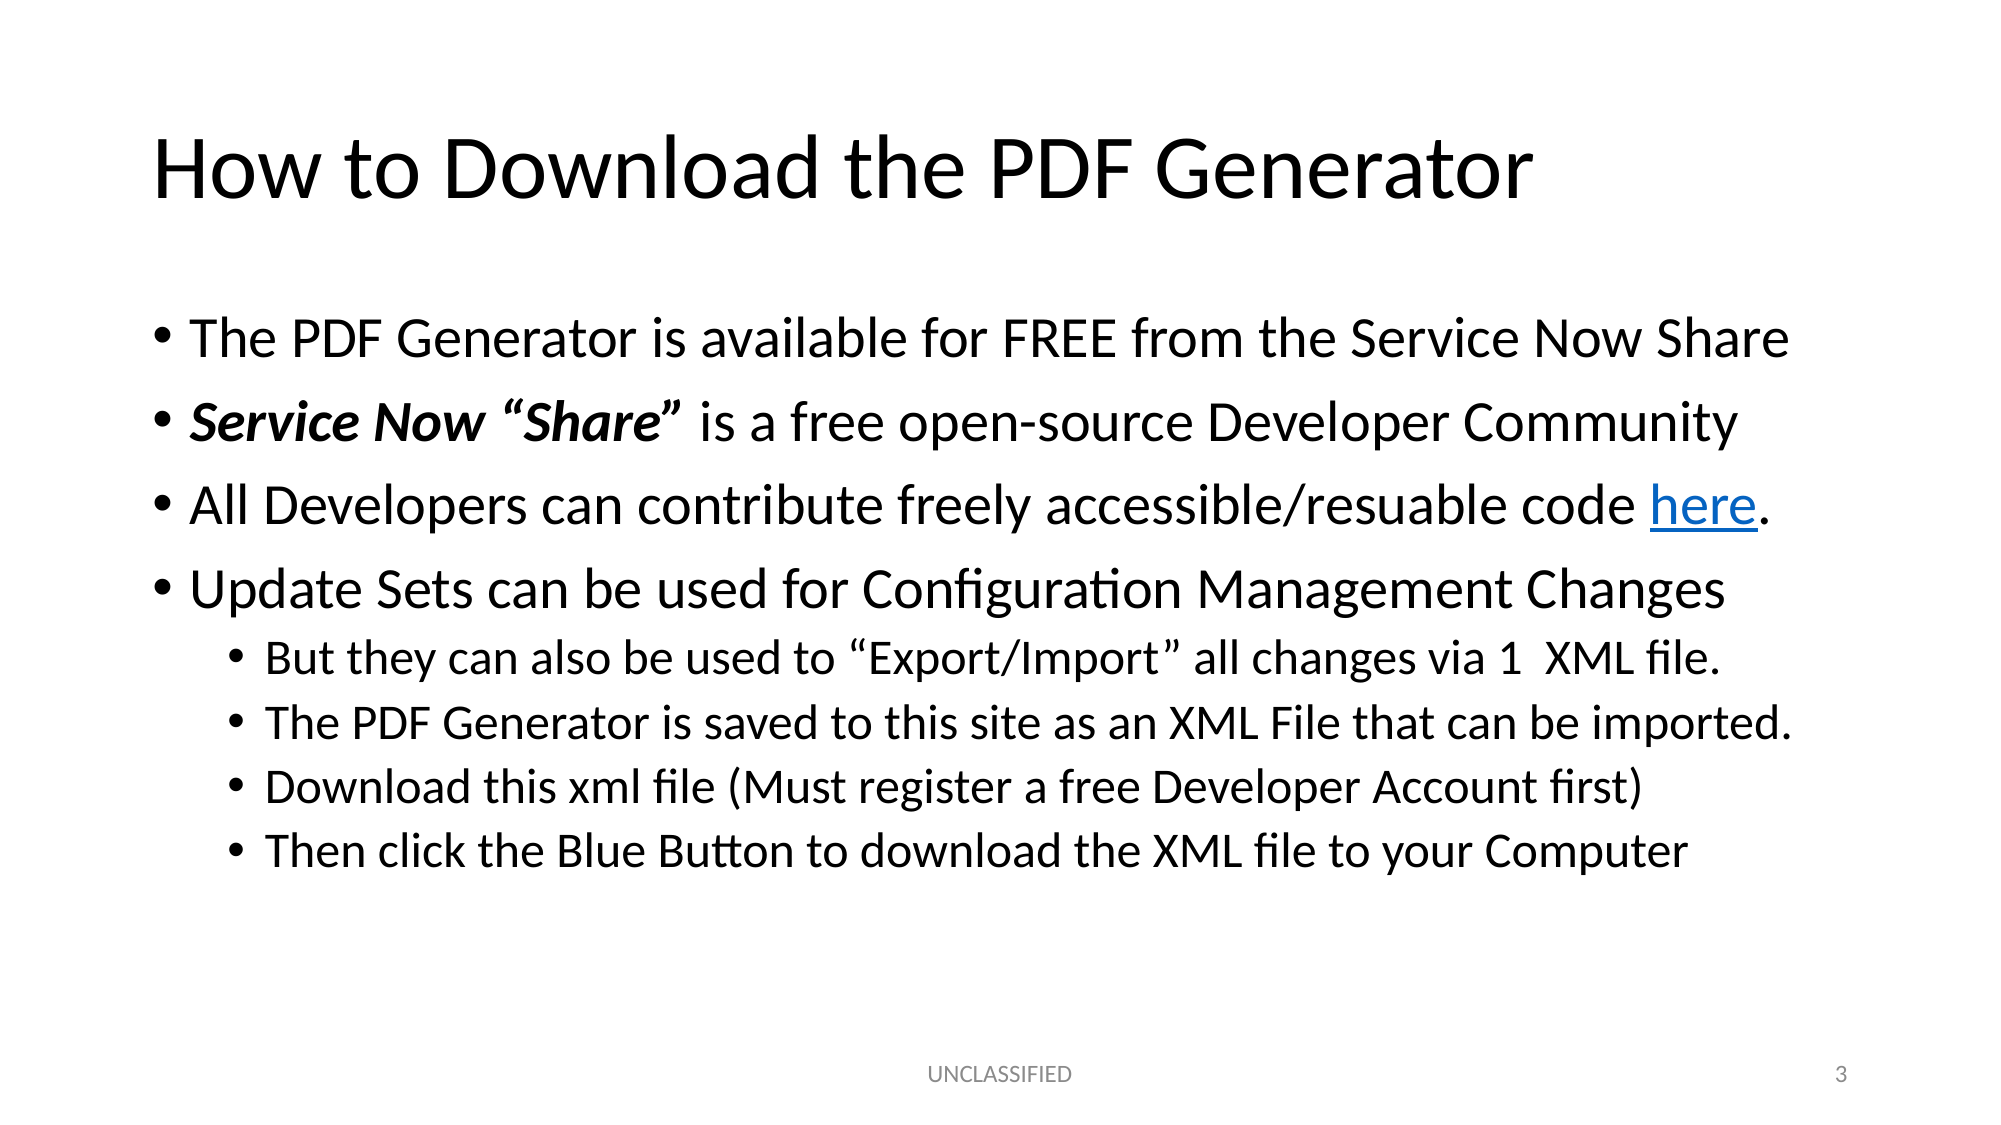

# How to Download the PDF Generator
The PDF Generator is available for FREE from the Service Now Share
Service Now “Share” is a free open-source Developer Community
All Developers can contribute freely accessible/resuable code here.
Update Sets can be used for Configuration Management Changes
But they can also be used to “Export/Import” all changes via 1  XML file.
The PDF Generator is saved to this site as an XML File that can be imported.
Download this xml file (Must register a free Developer Account first)
Then click the Blue Button to download the XML file to your Computer
UNCLASSIFIED
3